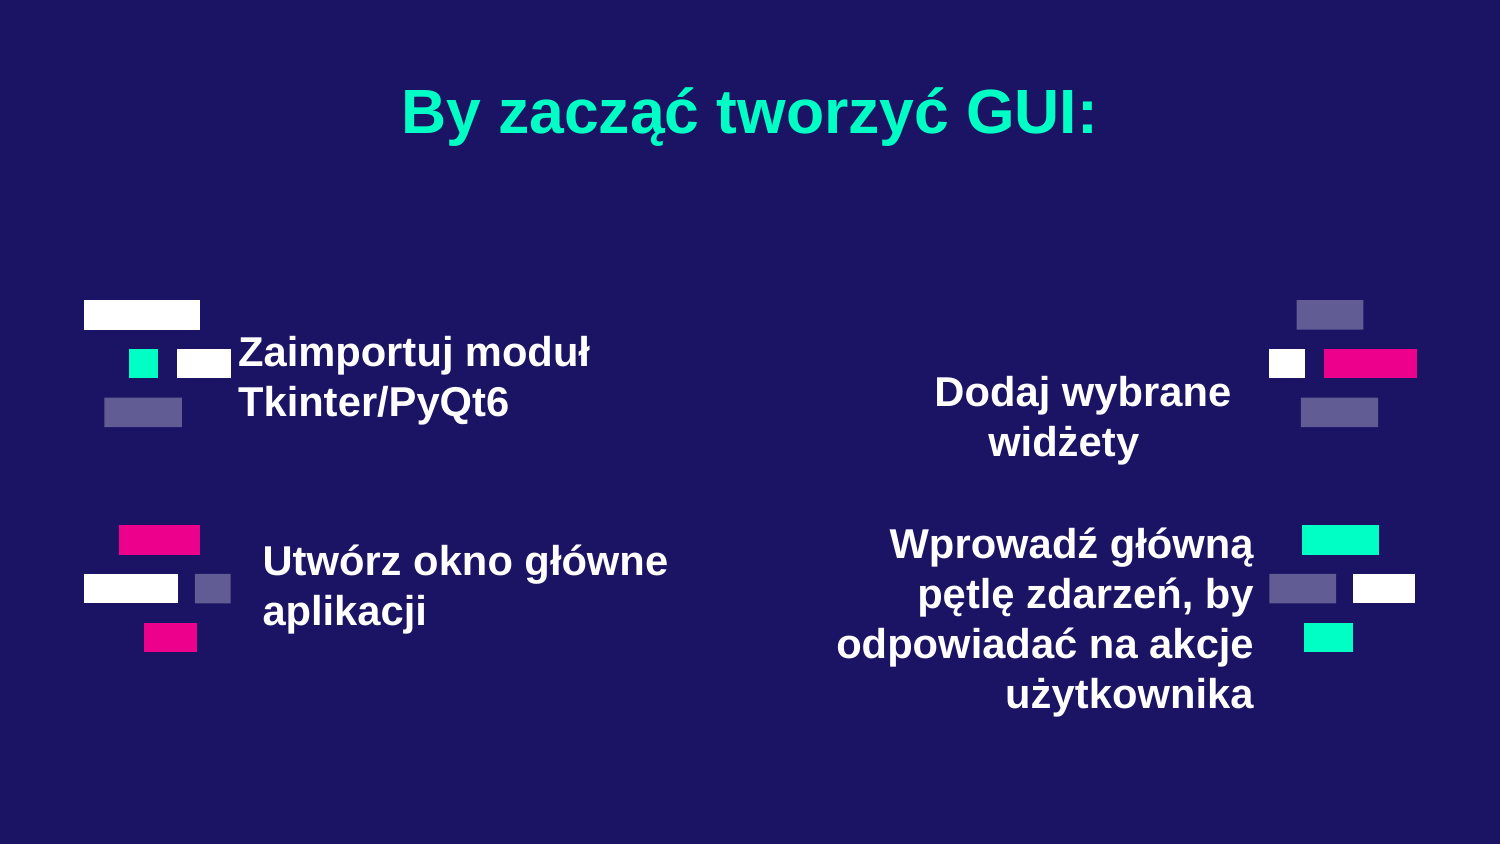

By zacząć tworzyć GUI:

# Zaimportuj moduł Tkinter/PyQt6

Dodaj wybrane widżety

Utwórz okno główne aplikacji

Wprowadź główną pętlę zdarzeń, by odpowiadać na akcje użytkownika